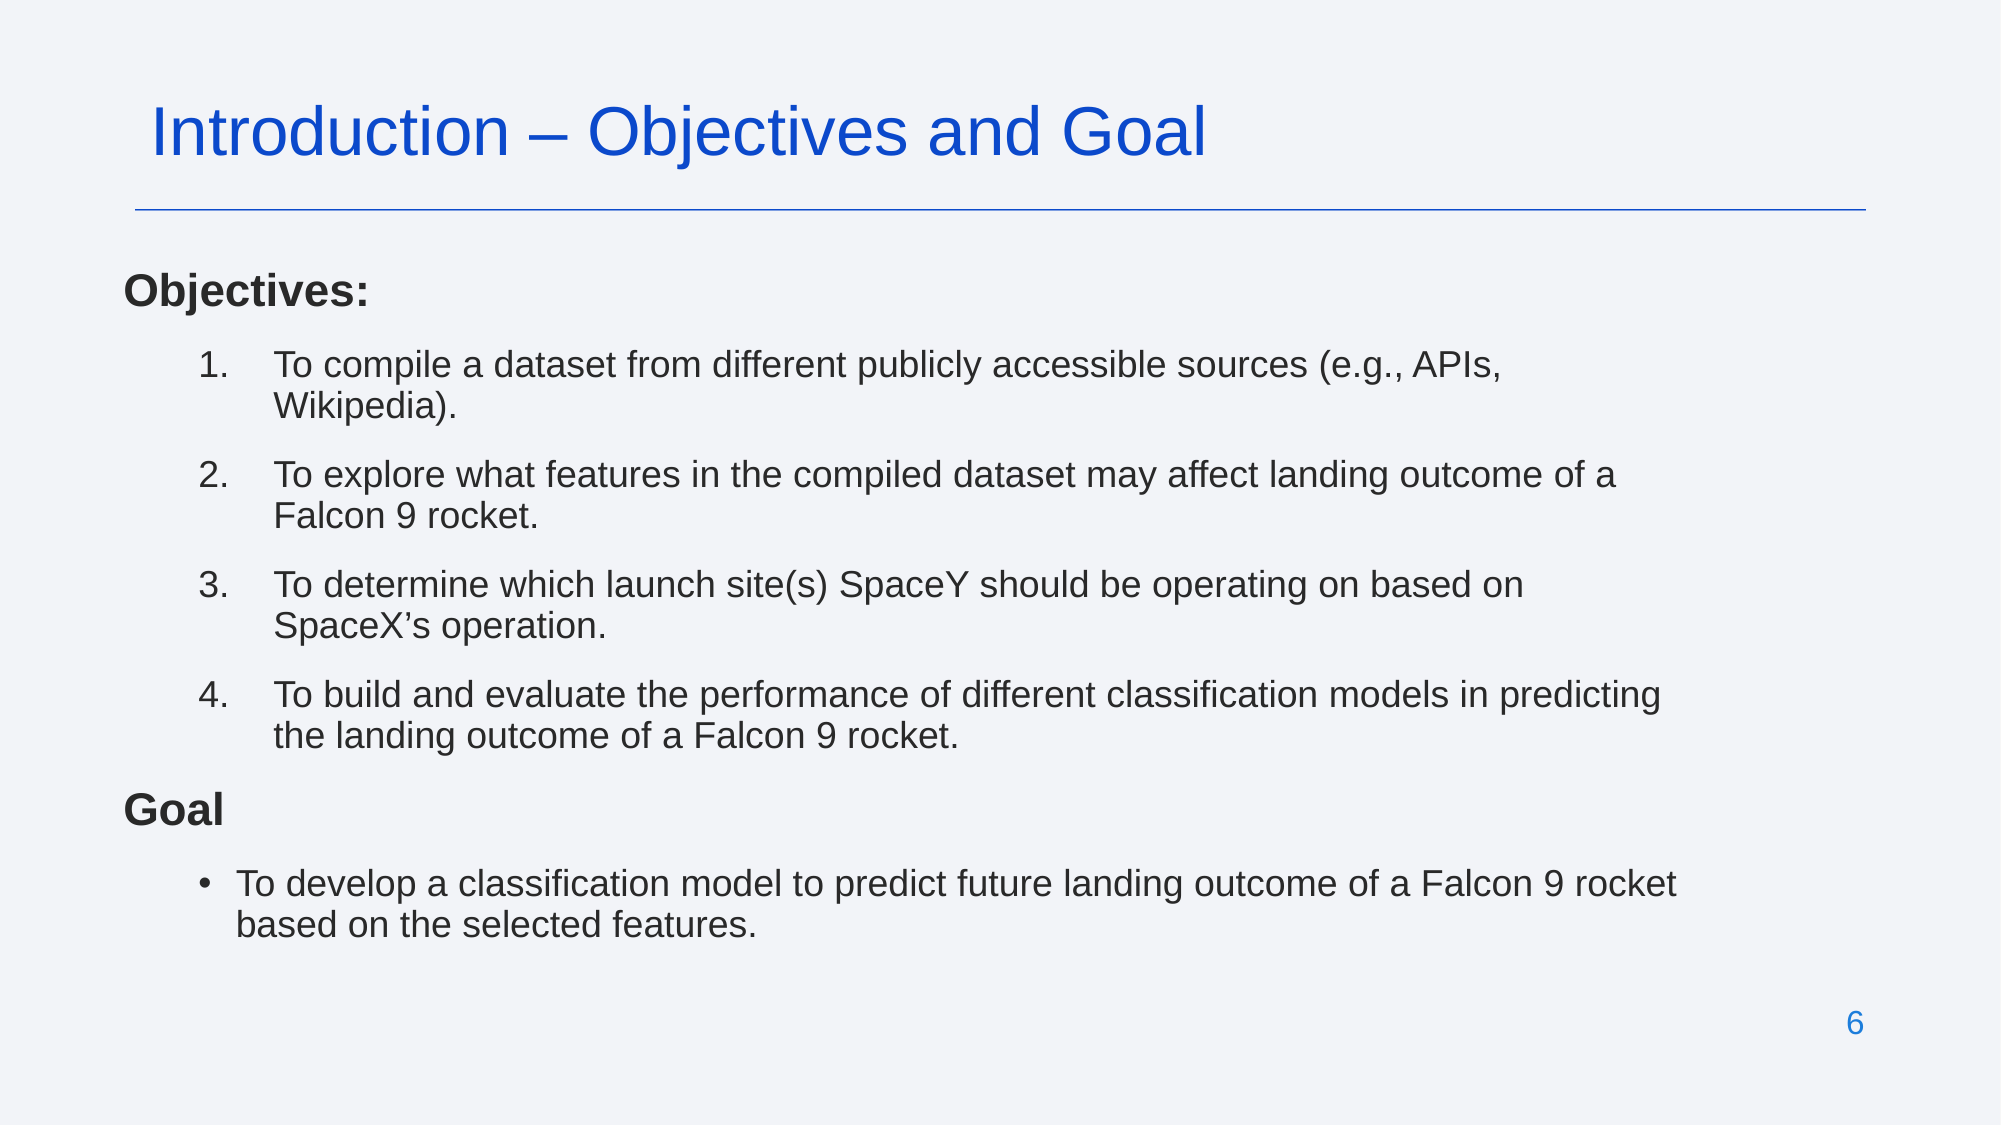

Introduction – Objectives and Goal
Objectives:
To compile a dataset from different publicly accessible sources (e.g., APIs, Wikipedia).
To explore what features in the compiled dataset may affect landing outcome of a Falcon 9 rocket.
To determine which launch site(s) SpaceY should be operating on based on SpaceX’s operation.
To build and evaluate the performance of different classification models in predicting the landing outcome of a Falcon 9 rocket.
Goal
To develop a classification model to predict future landing outcome of a Falcon 9 rocket based on the selected features.
6